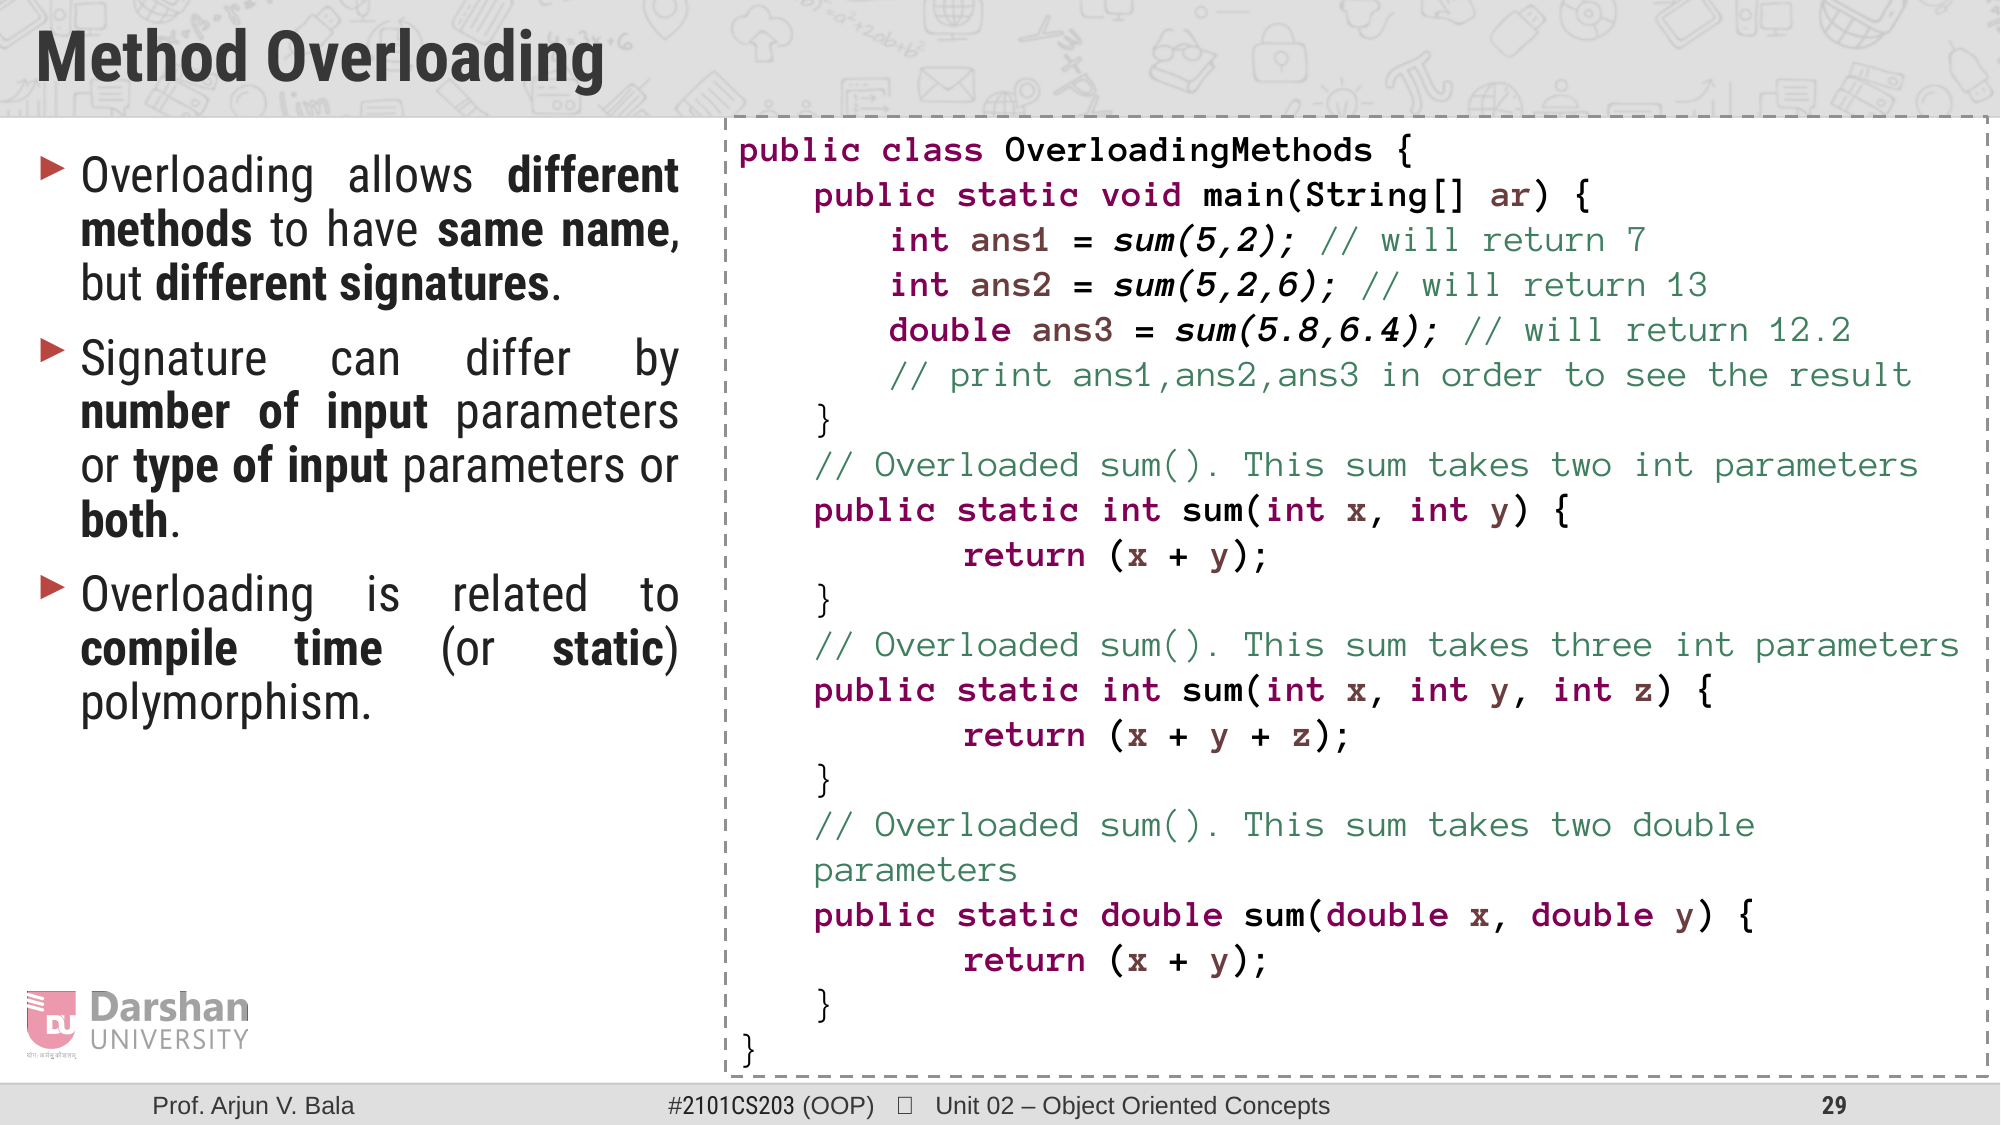

# Method Overloading
public class OverloadingMethods {
public static void main(String[] ar) {
int ans1 = sum(5,2); // will return 7
int ans2 = sum(5,2,6); // will return 13
double ans3 = sum(5.8,6.4); // will return 12.2
// print ans1,ans2,ans3 in order to see the result
}
// Overloaded sum(). This sum takes two int parameters
public static int sum(int x, int y) {
	return (x + y);
}
// Overloaded sum(). This sum takes three int parameters
public static int sum(int x, int y, int z) {
	return (x + y + z);
}
// Overloaded sum(). This sum takes two double parameters
public static double sum(double x, double y) {
	return (x + y);
}
}
Overloading allows different methods to have same name, but different signatures.
Signature can differ by number of input parameters or type of input parameters or both.
Overloading is related to compile time (or static) polymorphism.